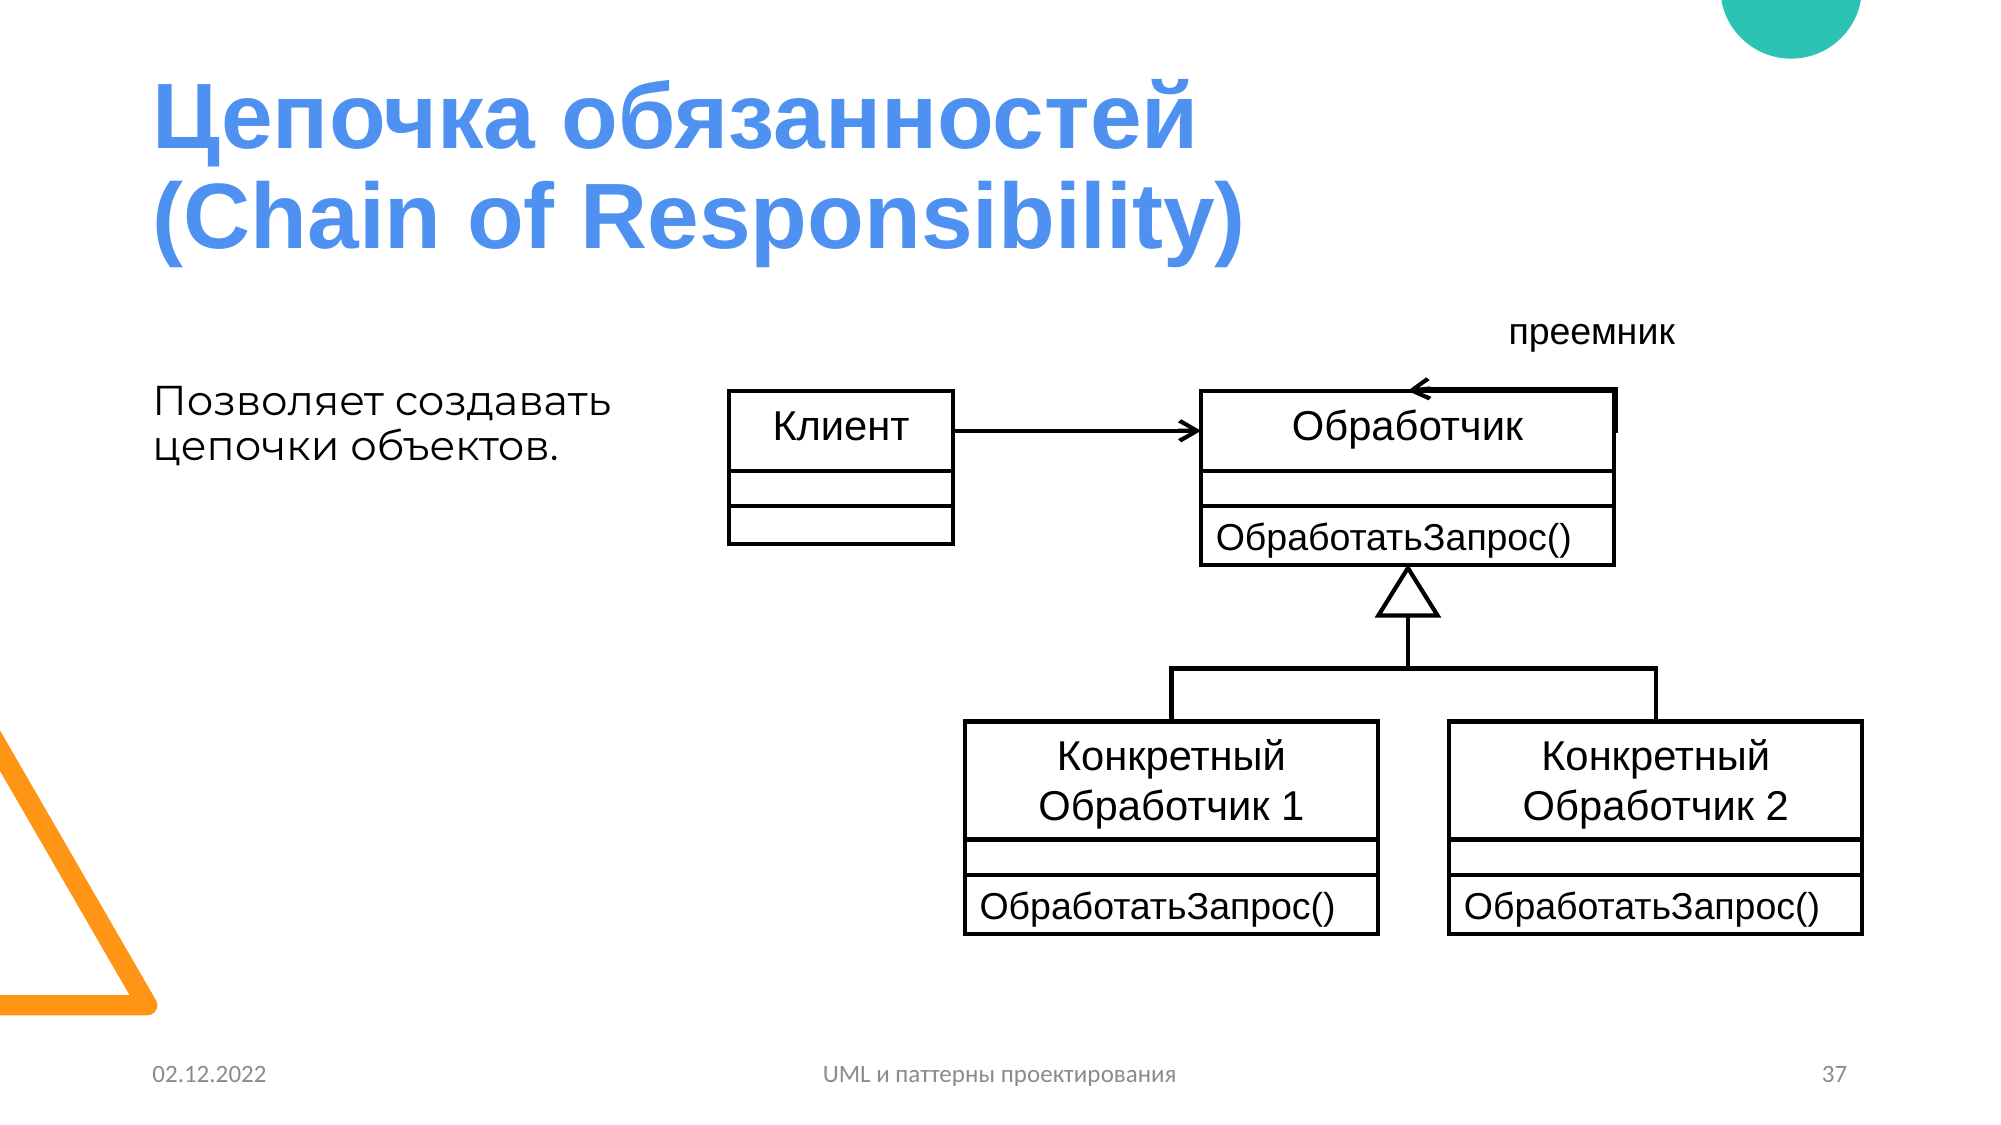

# Цепочка обязанностей (Chain of Responsibility)
преемник
Позволяет создавать цепочки объектов.
Клиент
Обработчик

ОбработатьЗапрос()

Конкретный Обработчик 1
Конкретный Обработчик 2

ОбработатьЗапрос()
ОбработатьЗапрос()
02.12.2022
UML и паттерны проектирования
37